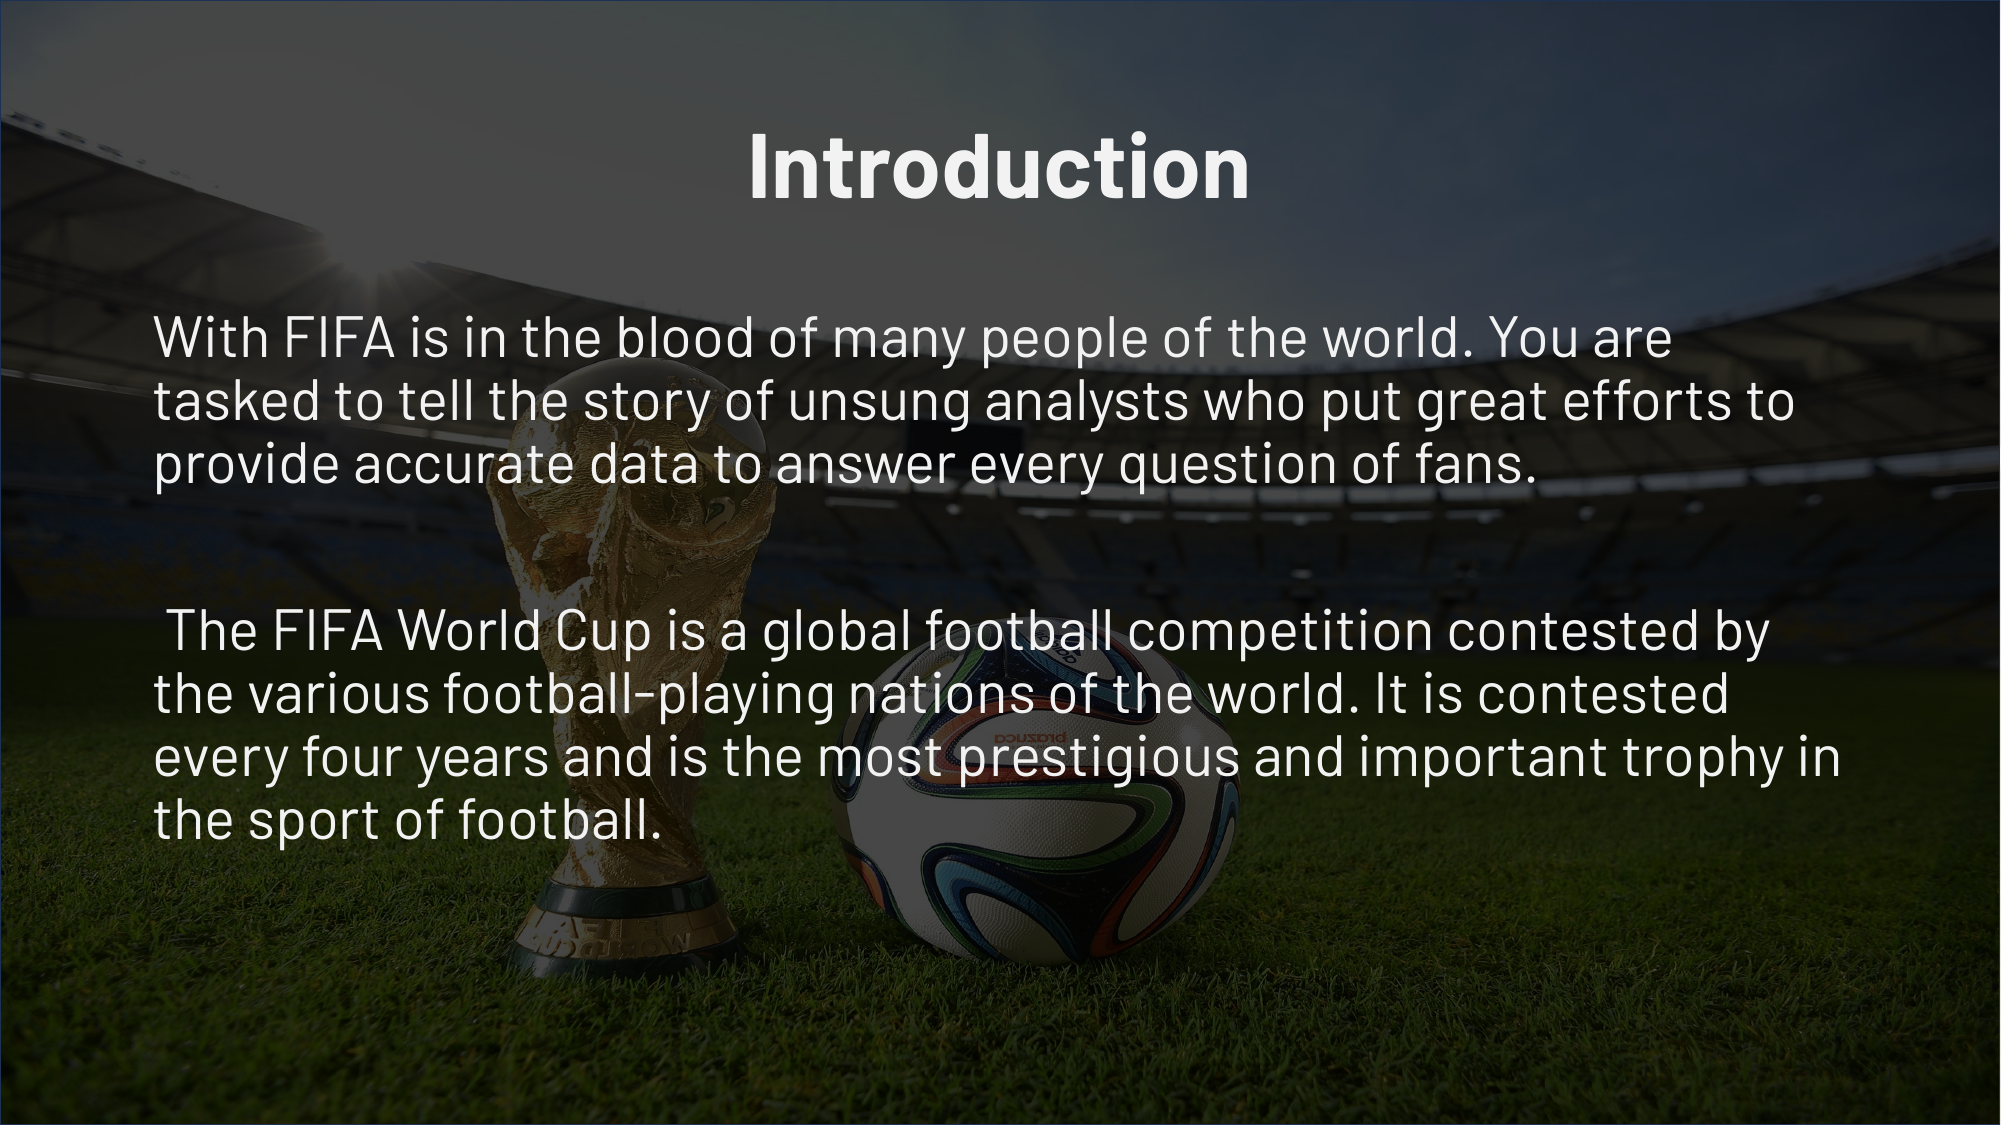

# Introduction

With FIFA is in the blood of many people of the world. You are tasked to tell the story of unsung analysts who put great efforts to provide accurate data to answer every question of fans.

 The FIFA World Cup is a global football competition contested by the various football-playing nations of the world. It is contested every four years and is the most prestigious and important trophy in the sport of football.